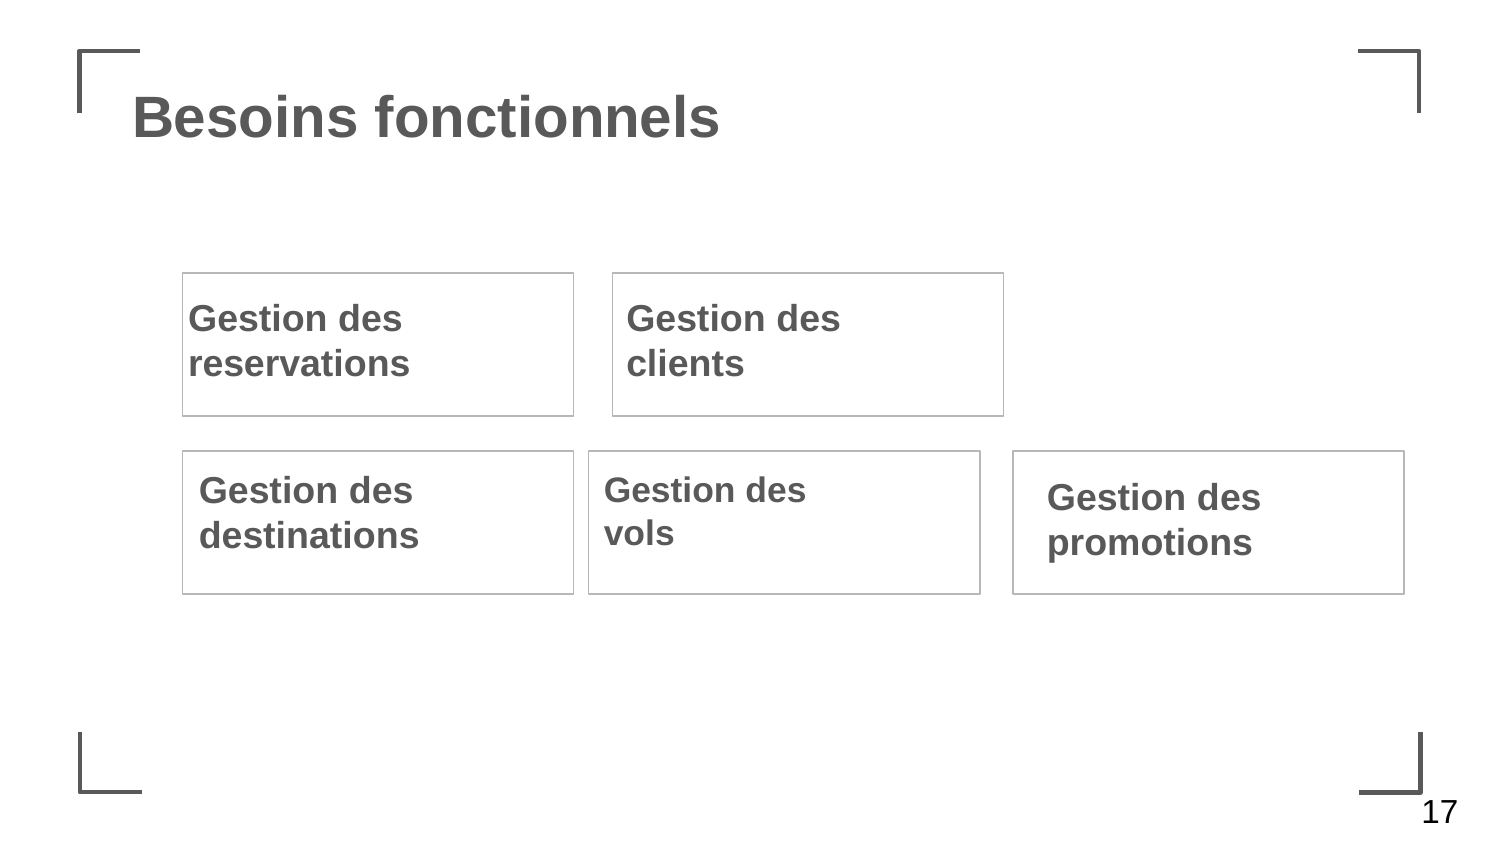

# Besoins fonctionnels

Gestion des reservations
Gestion des
clients

Gestion des
destinations

Gestion des
vols
Gestion des
promotions
17